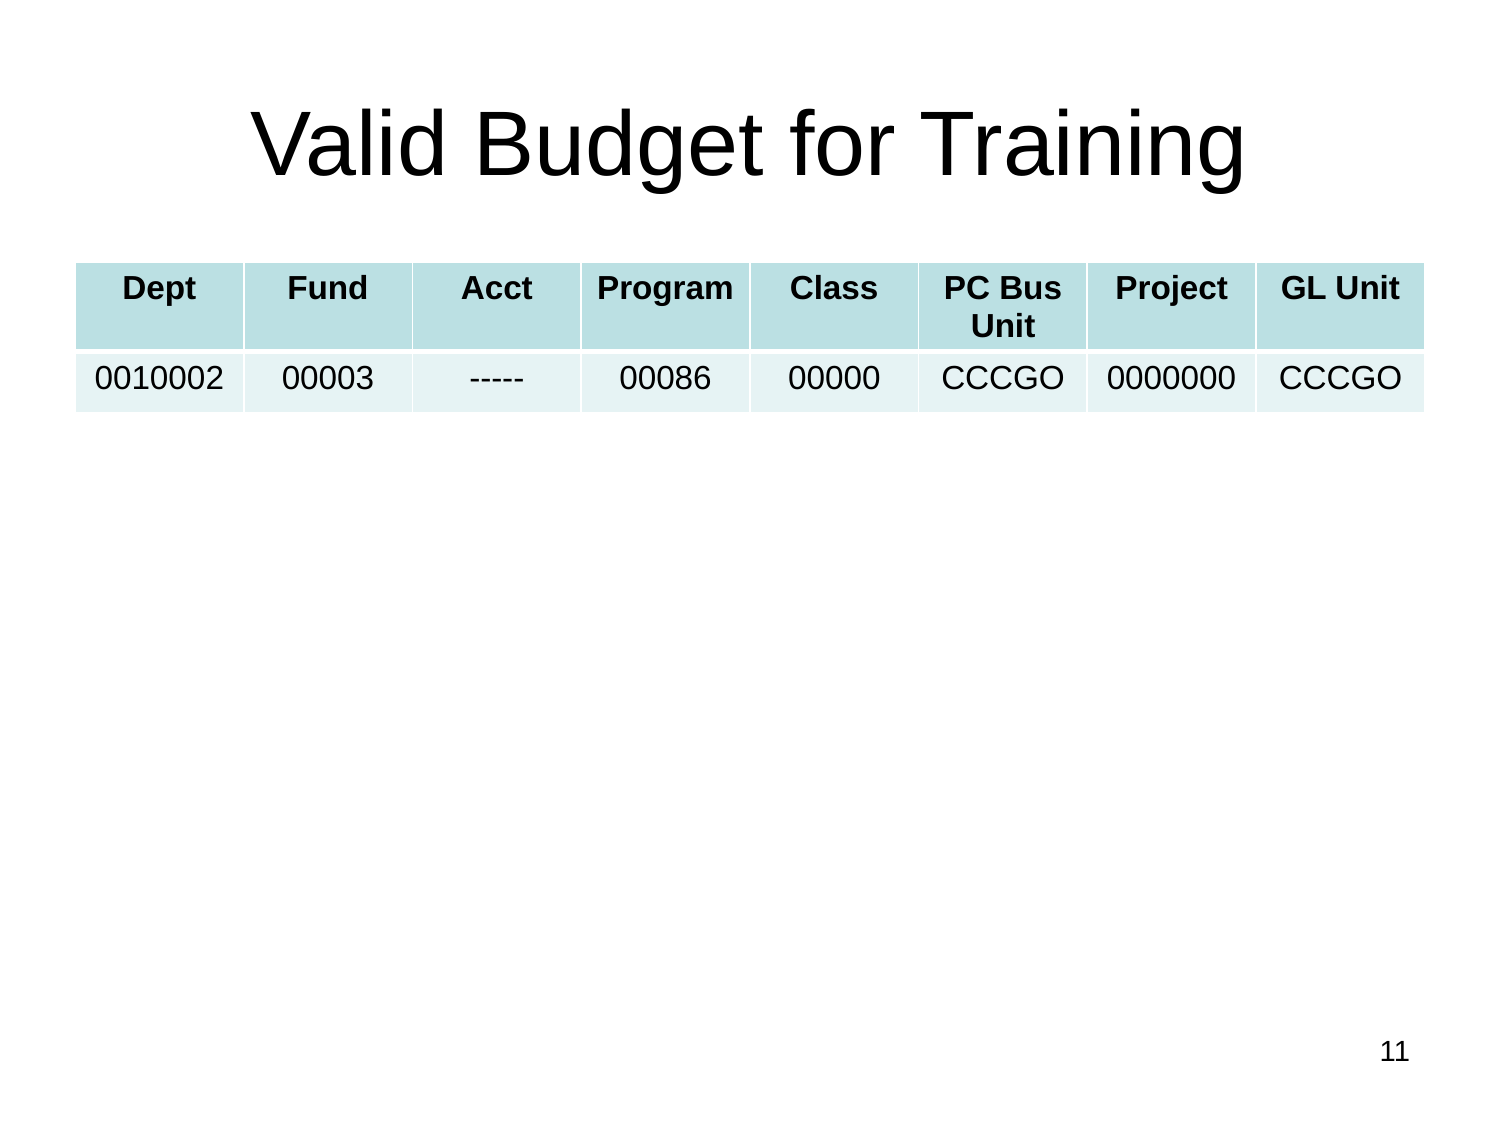

# Valid Budget for Training
| Dept | Fund | Acct | Program | Class | PC Bus Unit | Project | GL Unit |
| --- | --- | --- | --- | --- | --- | --- | --- |
| 0010002 | 00003 | ----- | 00086 | 00000 | CCCGO | 0000000 | CCCGO |
11